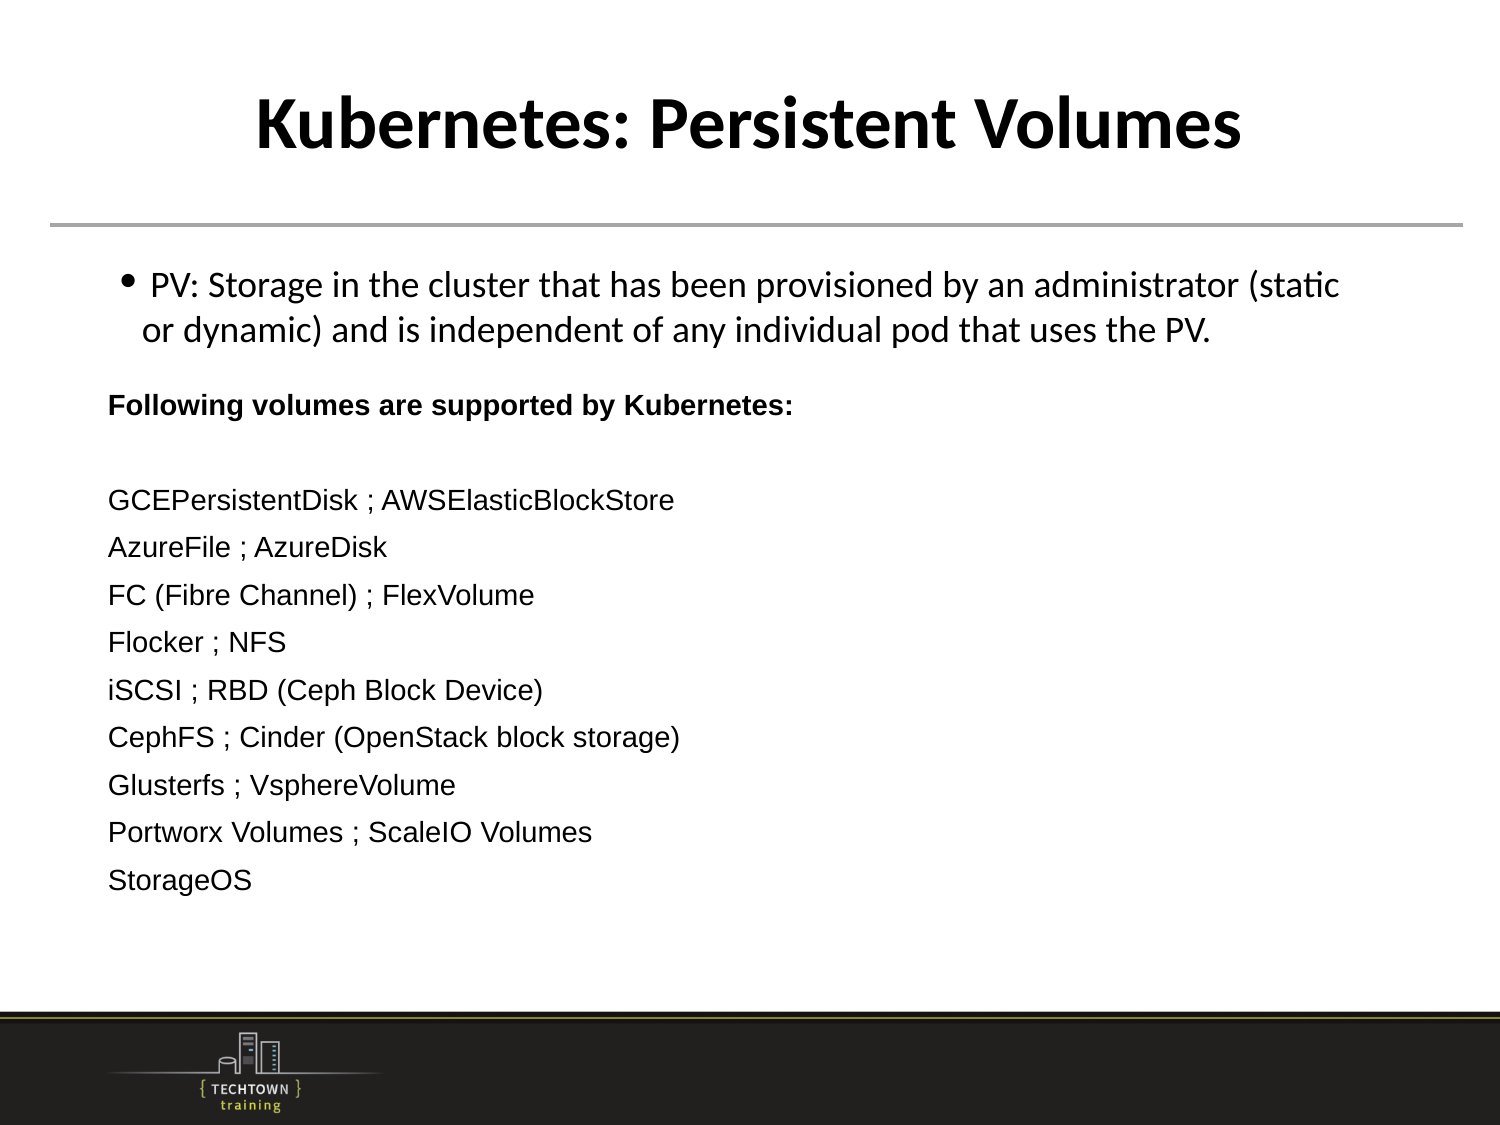

# Kubernetes: Persistent Volumes
 PV: Storage in the cluster that has been provisioned by an administrator (static or dynamic) and is independent of any individual pod that uses the PV.

Following volumes are supported by Kubernetes:

GCEPersistentDisk ; AWSElasticBlockStore
AzureFile ; AzureDisk
FC (Fibre Channel) ; FlexVolume
Flocker ; NFS
iSCSI ; RBD (Ceph Block Device)
CephFS ; Cinder (OpenStack block storage)
Glusterfs ; VsphereVolume
Portworx Volumes ; ScaleIO Volumes
StorageOS